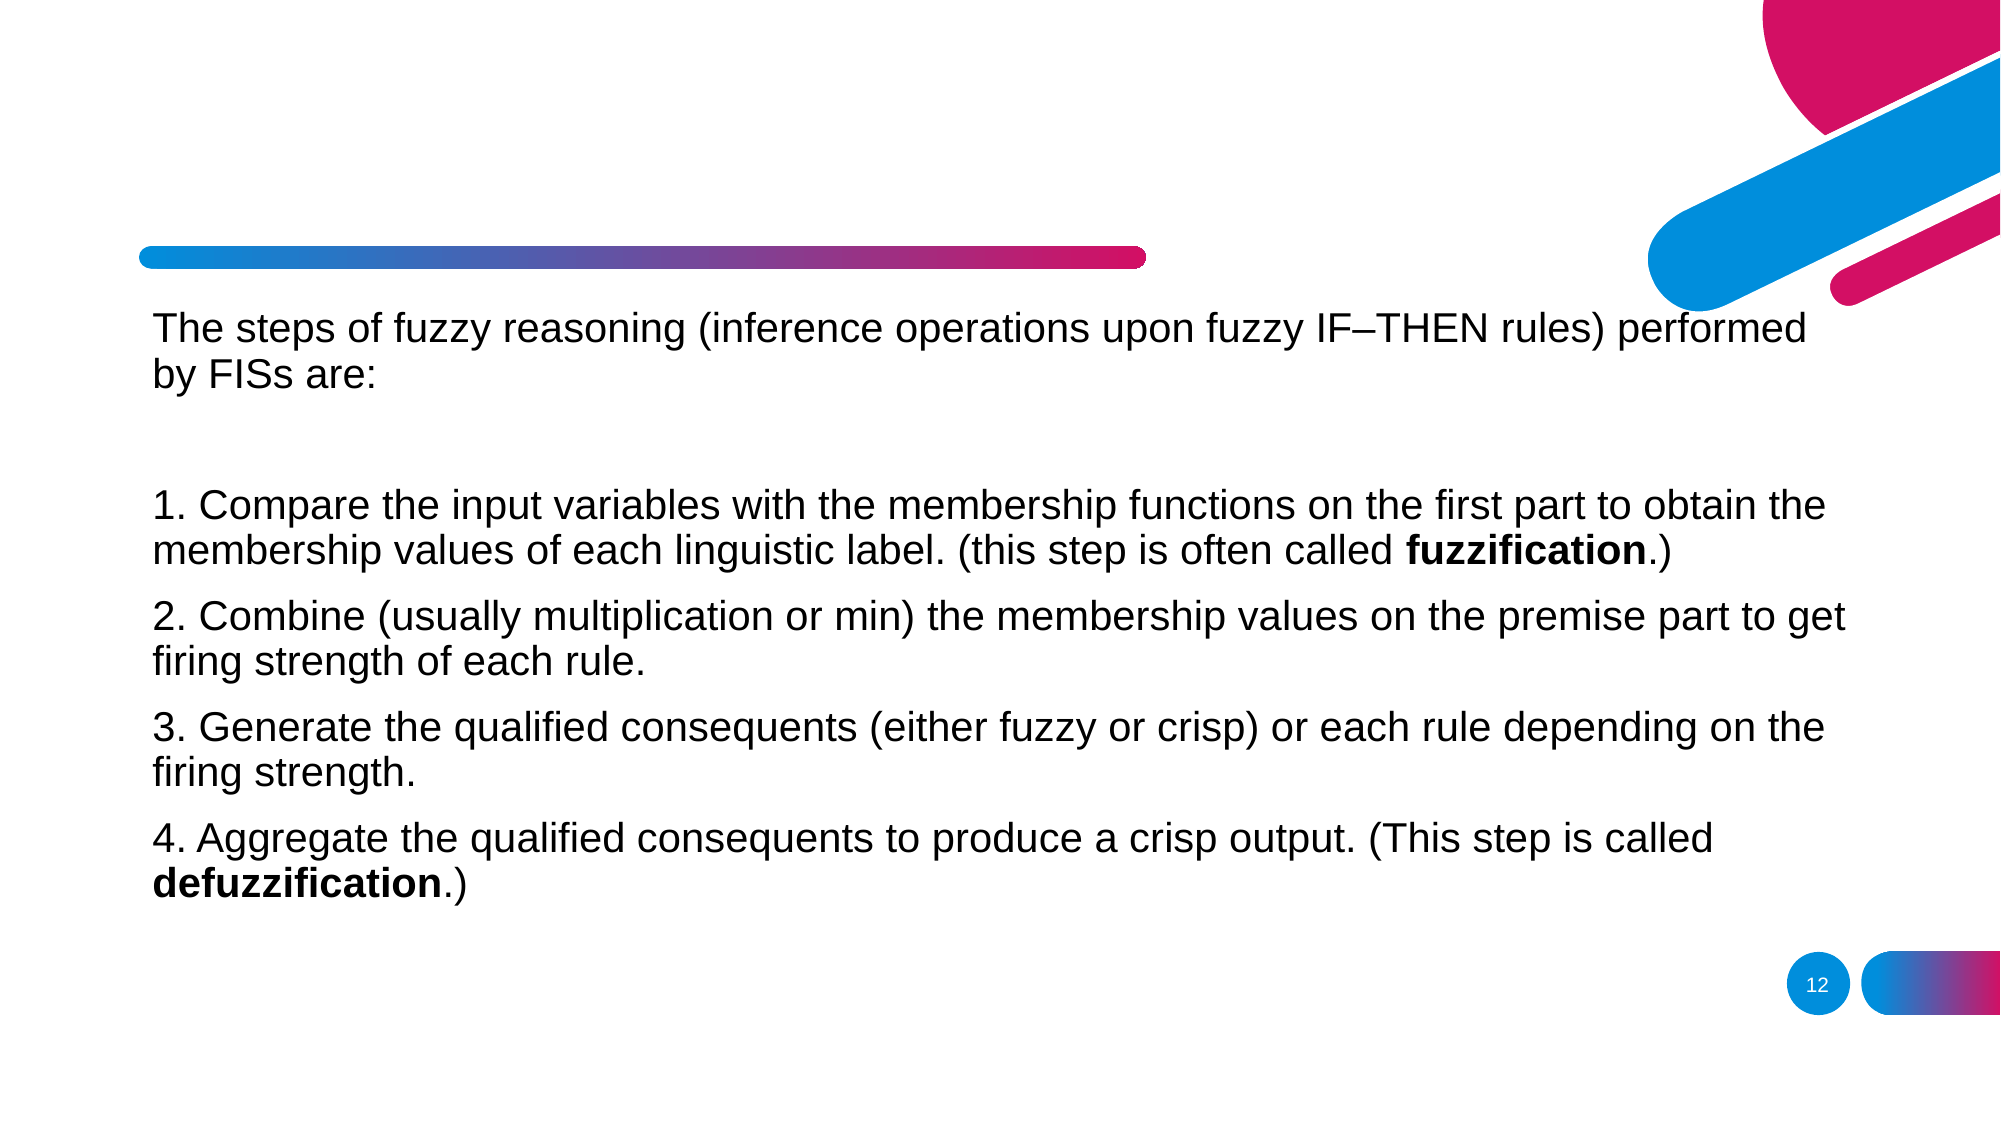

The steps of fuzzy reasoning (inference operations upon fuzzy IF–THEN rules) performed by FISs are:

1. Compare the input variables with the membership functions on the first part to obtain the membership values of each linguistic label. (this step is often called fuzzification.)
2. Combine (usually multiplication or min) the membership values on the premise part to get firing strength of each rule.
3. Generate the qualified consequents (either fuzzy or crisp) or each rule depending on the firing strength.
4. Aggregate the qualified consequents to produce a crisp output. (This step is called defuzzification.)
12